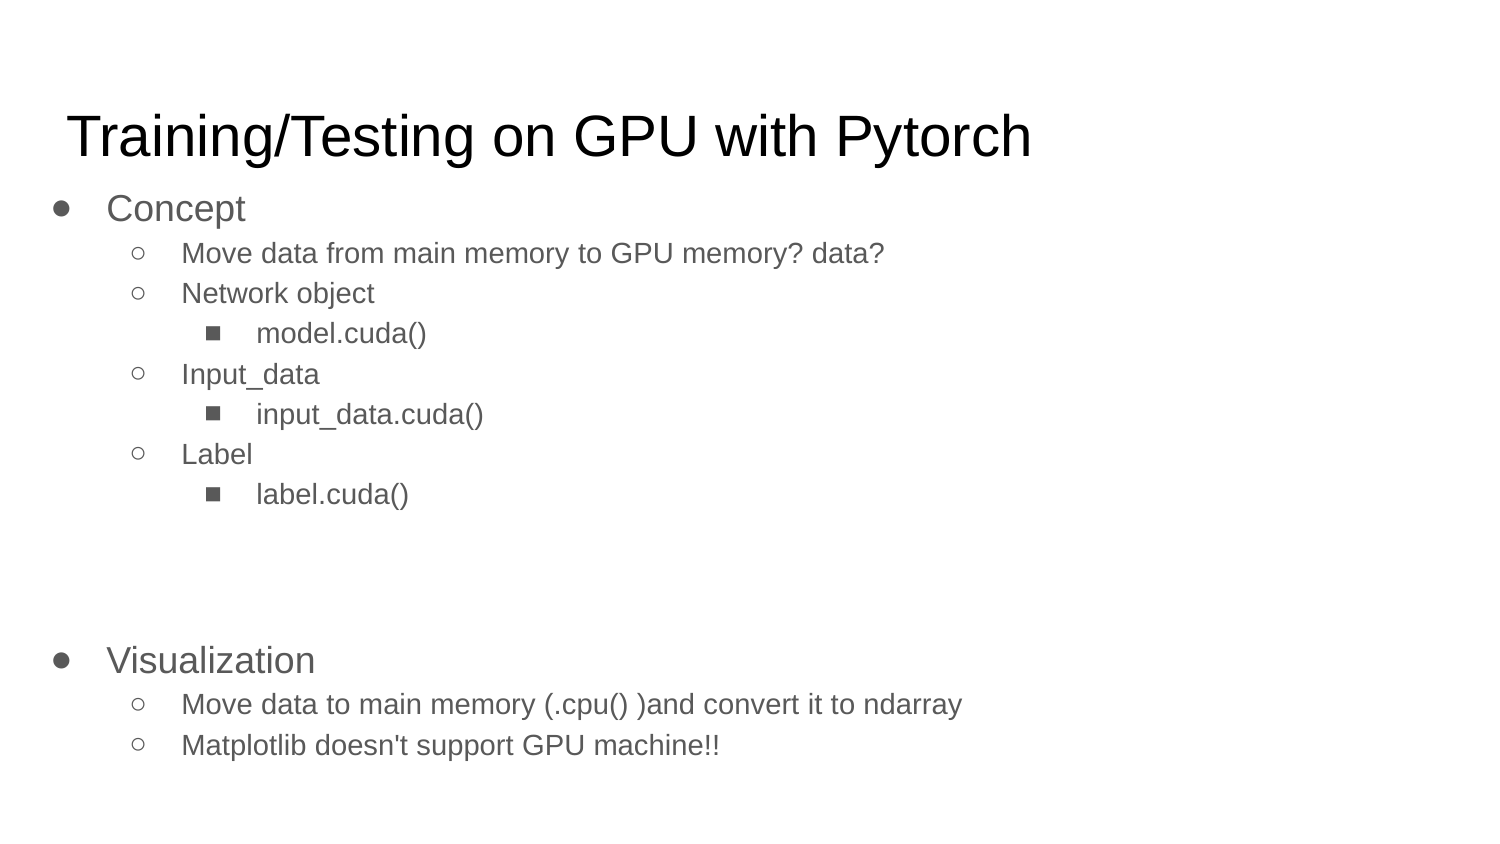

# Training/Testing on GPU with Pytorch
Concept
Move data from main memory to GPU memory? data?
Network object
model.cuda()
Input_data
input_data.cuda()
Label
label.cuda()

Visualization
Move data to main memory (.cpu() )and convert it to ndarray
Matplotlib doesn't support GPU machine!!